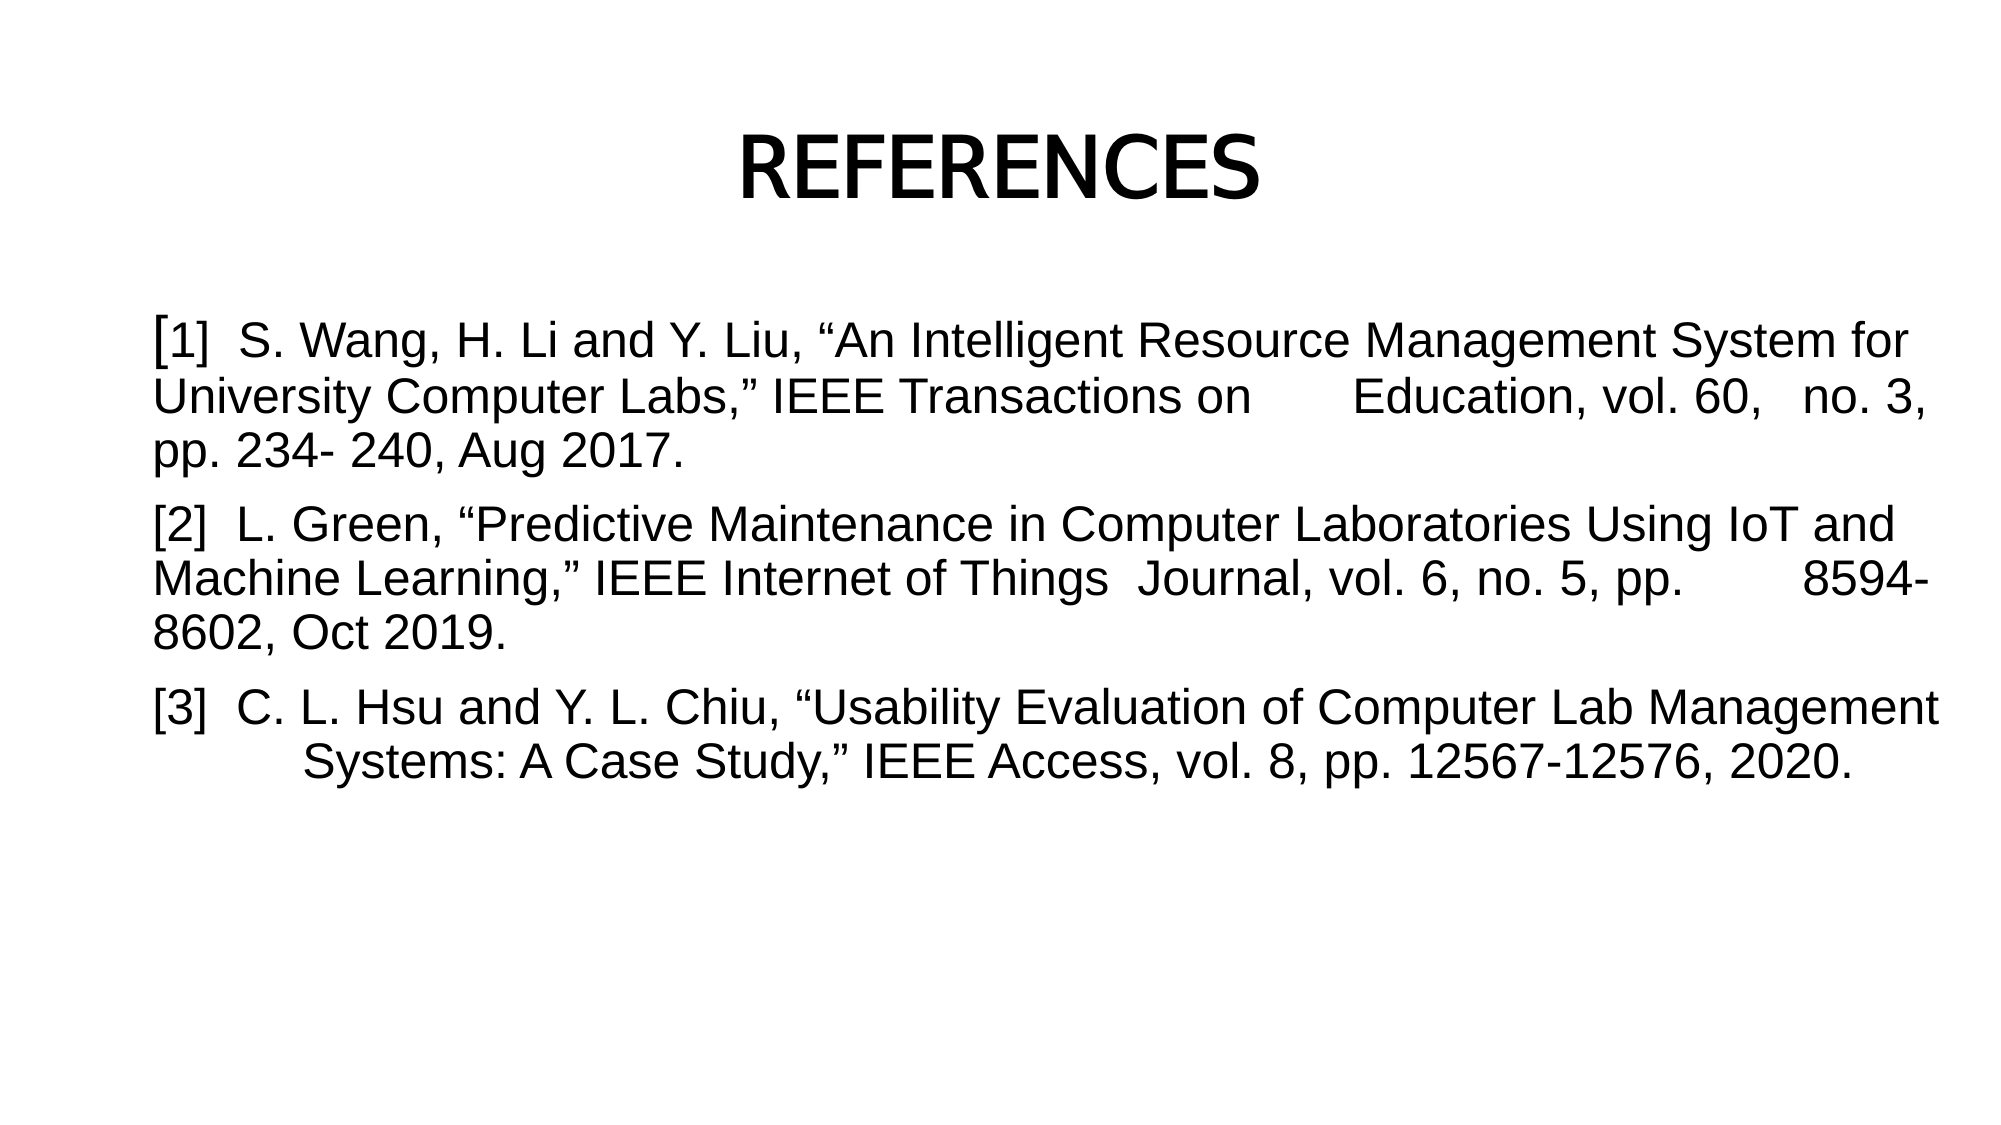

# REFERENCES
[1]  S. Wang, H. Li and Y. Liu, “An Intelligent Resource Management System for 	University Computer Labs,” IEEE Transactions on 	Education, vol. 60, 	no. 3, pp. 234- 240, Aug 2017.
[2]  L. Green, “Predictive Maintenance in Computer Laboratories Using IoT and 	Machine Learning,” IEEE Internet of Things  Journal, vol. 6, no. 5, pp. 	8594-8602, Oct 2019.
[3]  C. L. Hsu and Y. L. Chiu, “Usability Evaluation of Computer Lab Management 	Systems: A Case Study,” IEEE Access, vol. 8, pp. 12567-12576, 2020.